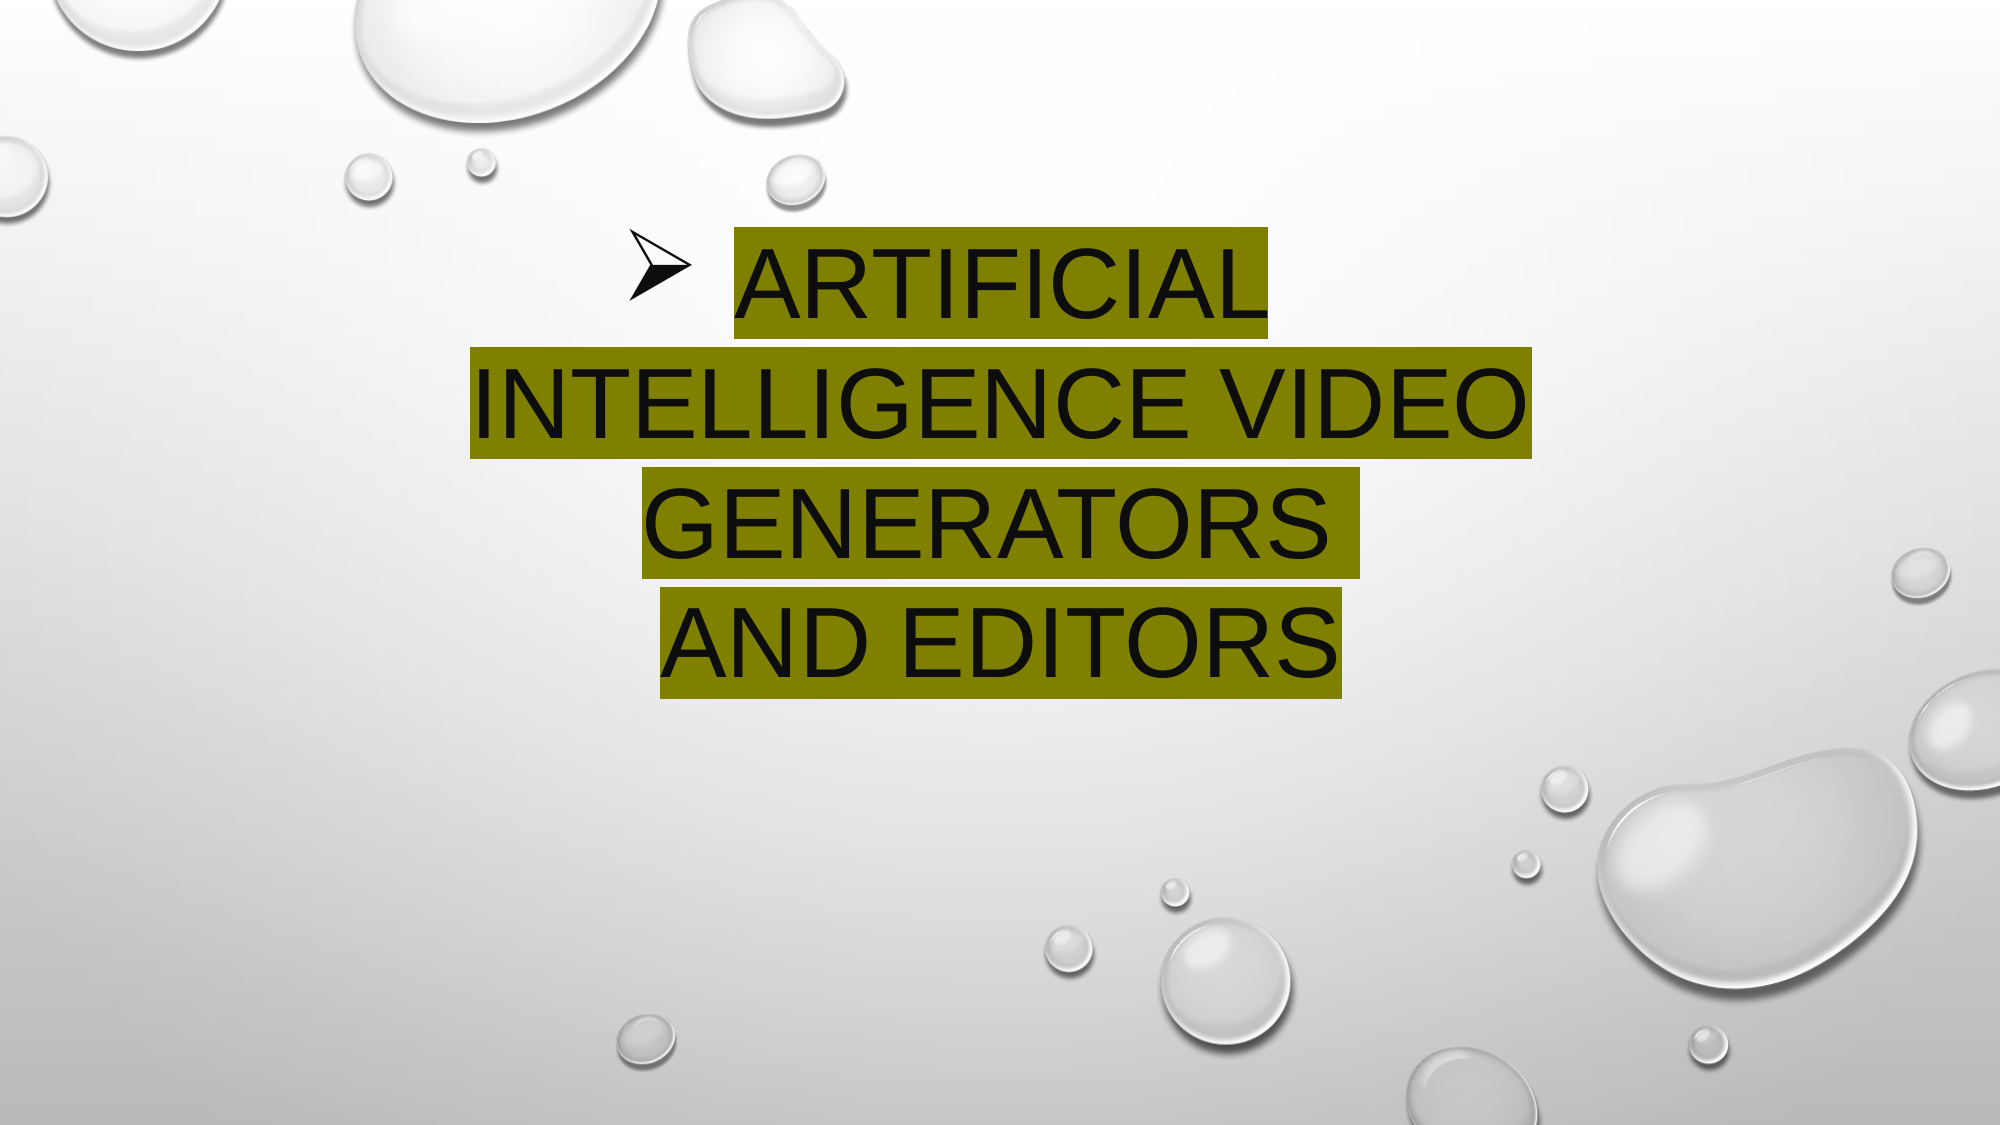

# ARTIFICIAL INTELLIGENCE VIDEO GENERATORS AND EDITORS